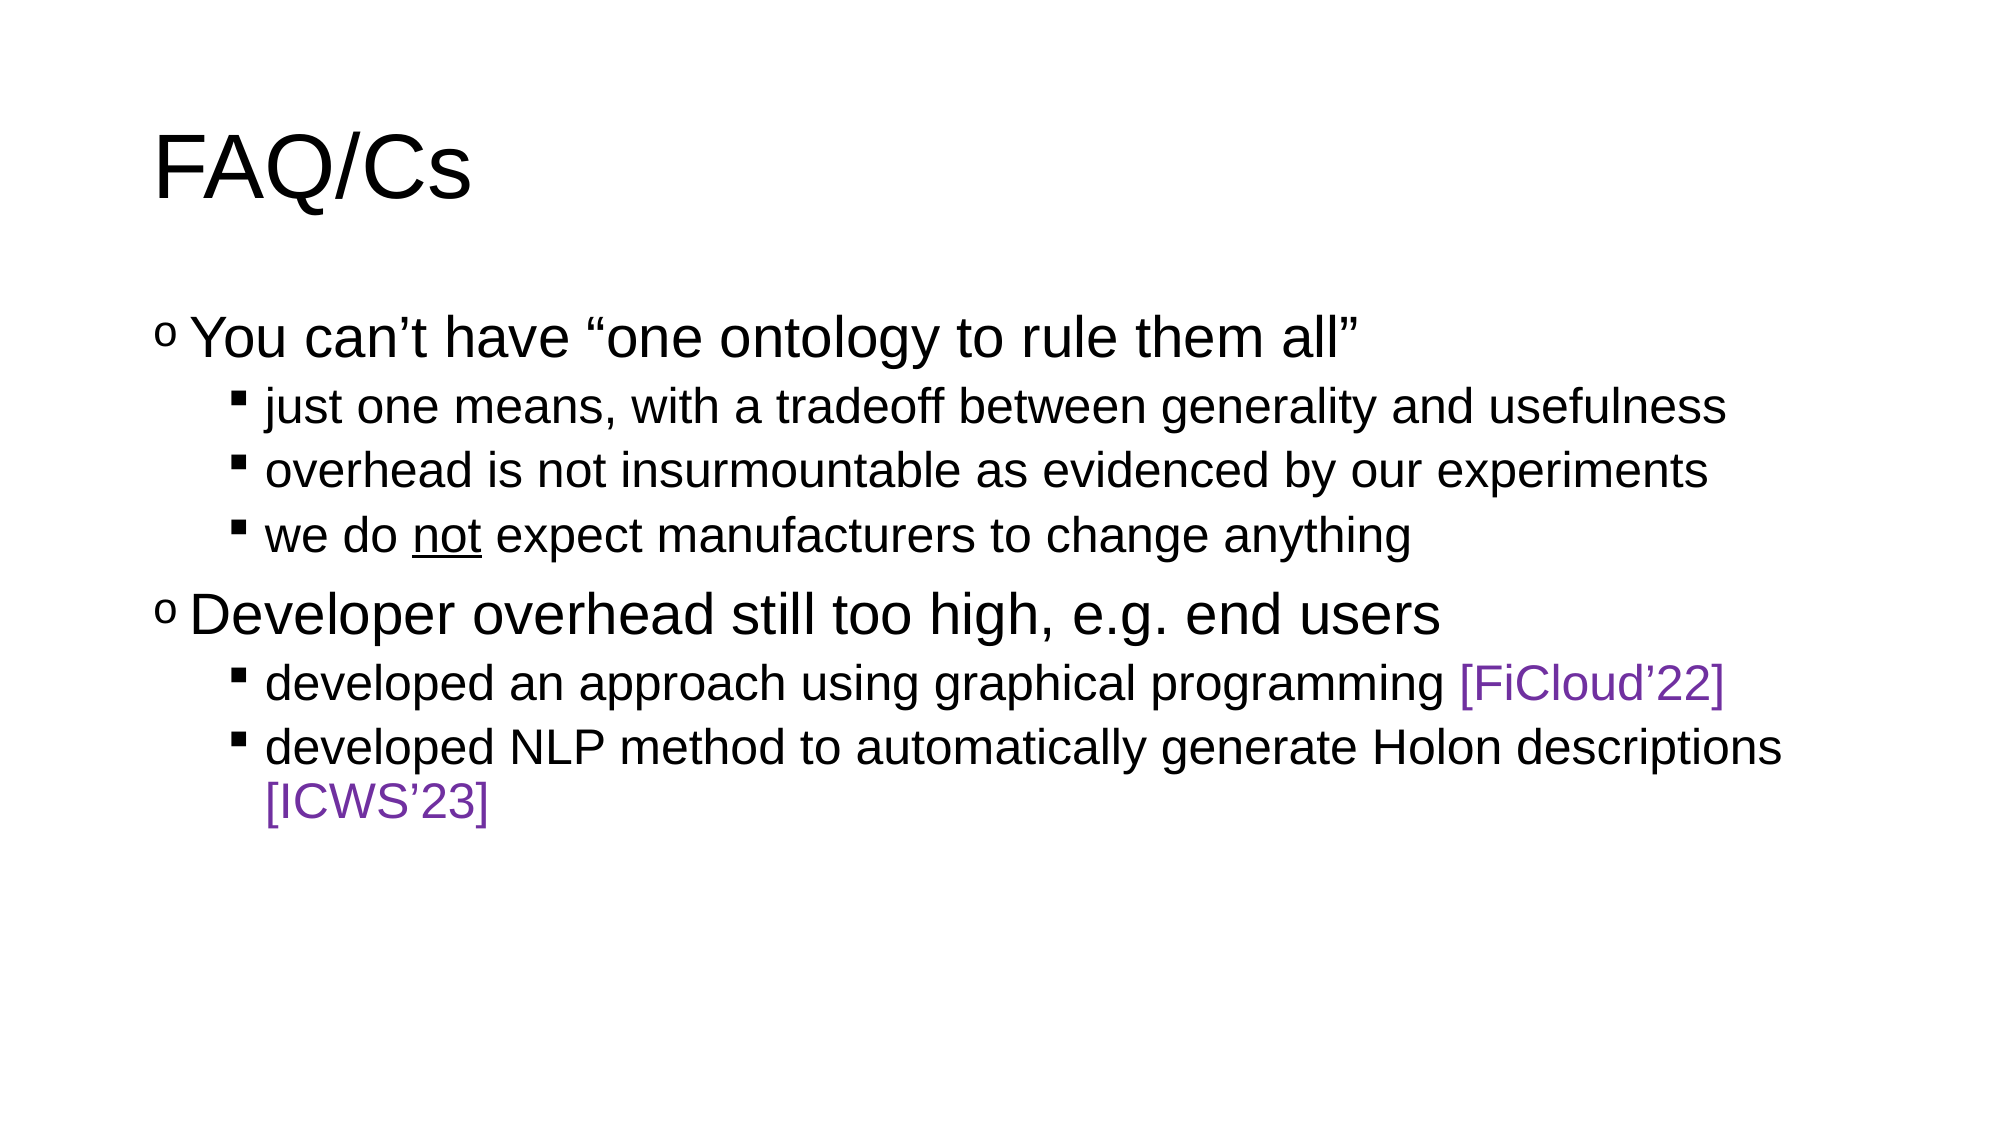

# FAQ/Cs
You can’t have “one ontology to rule them all”
just one means, with a tradeoff between generality and usefulness
overhead is not insurmountable as evidenced by our experiments
we do not expect manufacturers to change anything
Developer overhead still too high, e.g. end users
developed an approach using graphical programming [FiCloud’22]
developed NLP method to automatically generate Holon descriptions [ICWS’23]